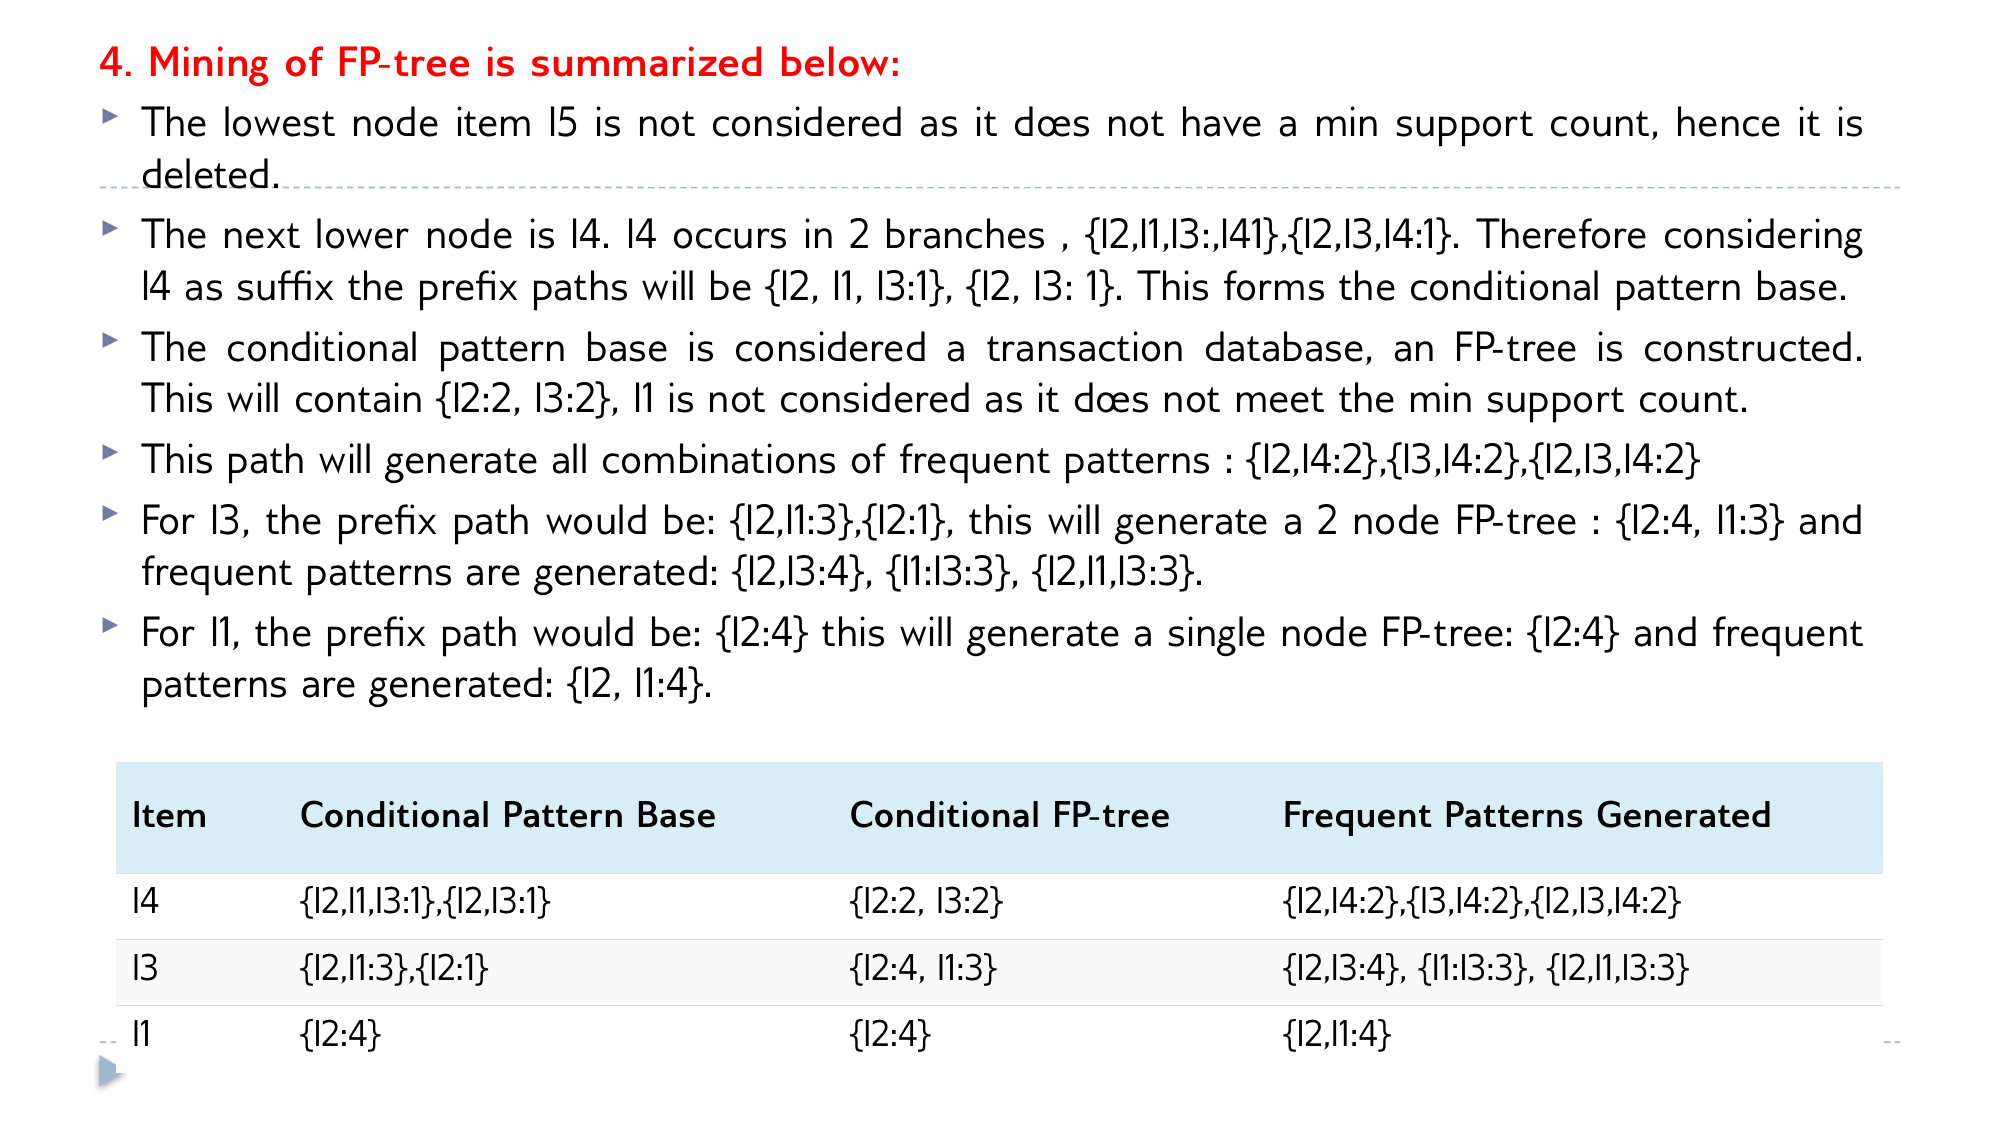

4. Mining of FP-tree is summarized below:
The lowest node item I5 is not considered as it does not have a min support count, hence it is deleted.
The next lower node is I4. I4 occurs in 2 branches , {I2,I1,I3:,I41},{I2,I3,I4:1}. Therefore considering I4 as suffix the prefix paths will be {I2, I1, I3:1}, {I2, I3: 1}. This forms the conditional pattern base.
The conditional pattern base is considered a transaction database, an FP-tree is constructed. This will contain {I2:2, I3:2}, I1 is not considered as it does not meet the min support count.
This path will generate all combinations of frequent patterns : {I2,I4:2},{I3,I4:2},{I2,I3,I4:2}
For I3, the prefix path would be: {I2,I1:3},{I2:1}, this will generate a 2 node FP-tree : {I2:4, I1:3} and frequent patterns are generated: {I2,I3:4}, {I1:I3:3}, {I2,I1,I3:3}.
For I1, the prefix path would be: {I2:4} this will generate a single node FP-tree: {I2:4} and frequent patterns are generated: {I2, I1:4}.

| Item | Conditional Pattern Base | Conditional FP-tree | Frequent Patterns Generated |
| --- | --- | --- | --- |
| I4 | {I2,I1,I3:1},{I2,I3:1} | {I2:2, I3:2} | {I2,I4:2},{I3,I4:2},{I2,I3,I4:2} |
| I3 | {I2,I1:3},{I2:1} | {I2:4, I1:3} | {I2,I3:4}, {I1:I3:3}, {I2,I1,I3:3} |
| I1 | {I2:4} | {I2:4} | {I2,I1:4} |